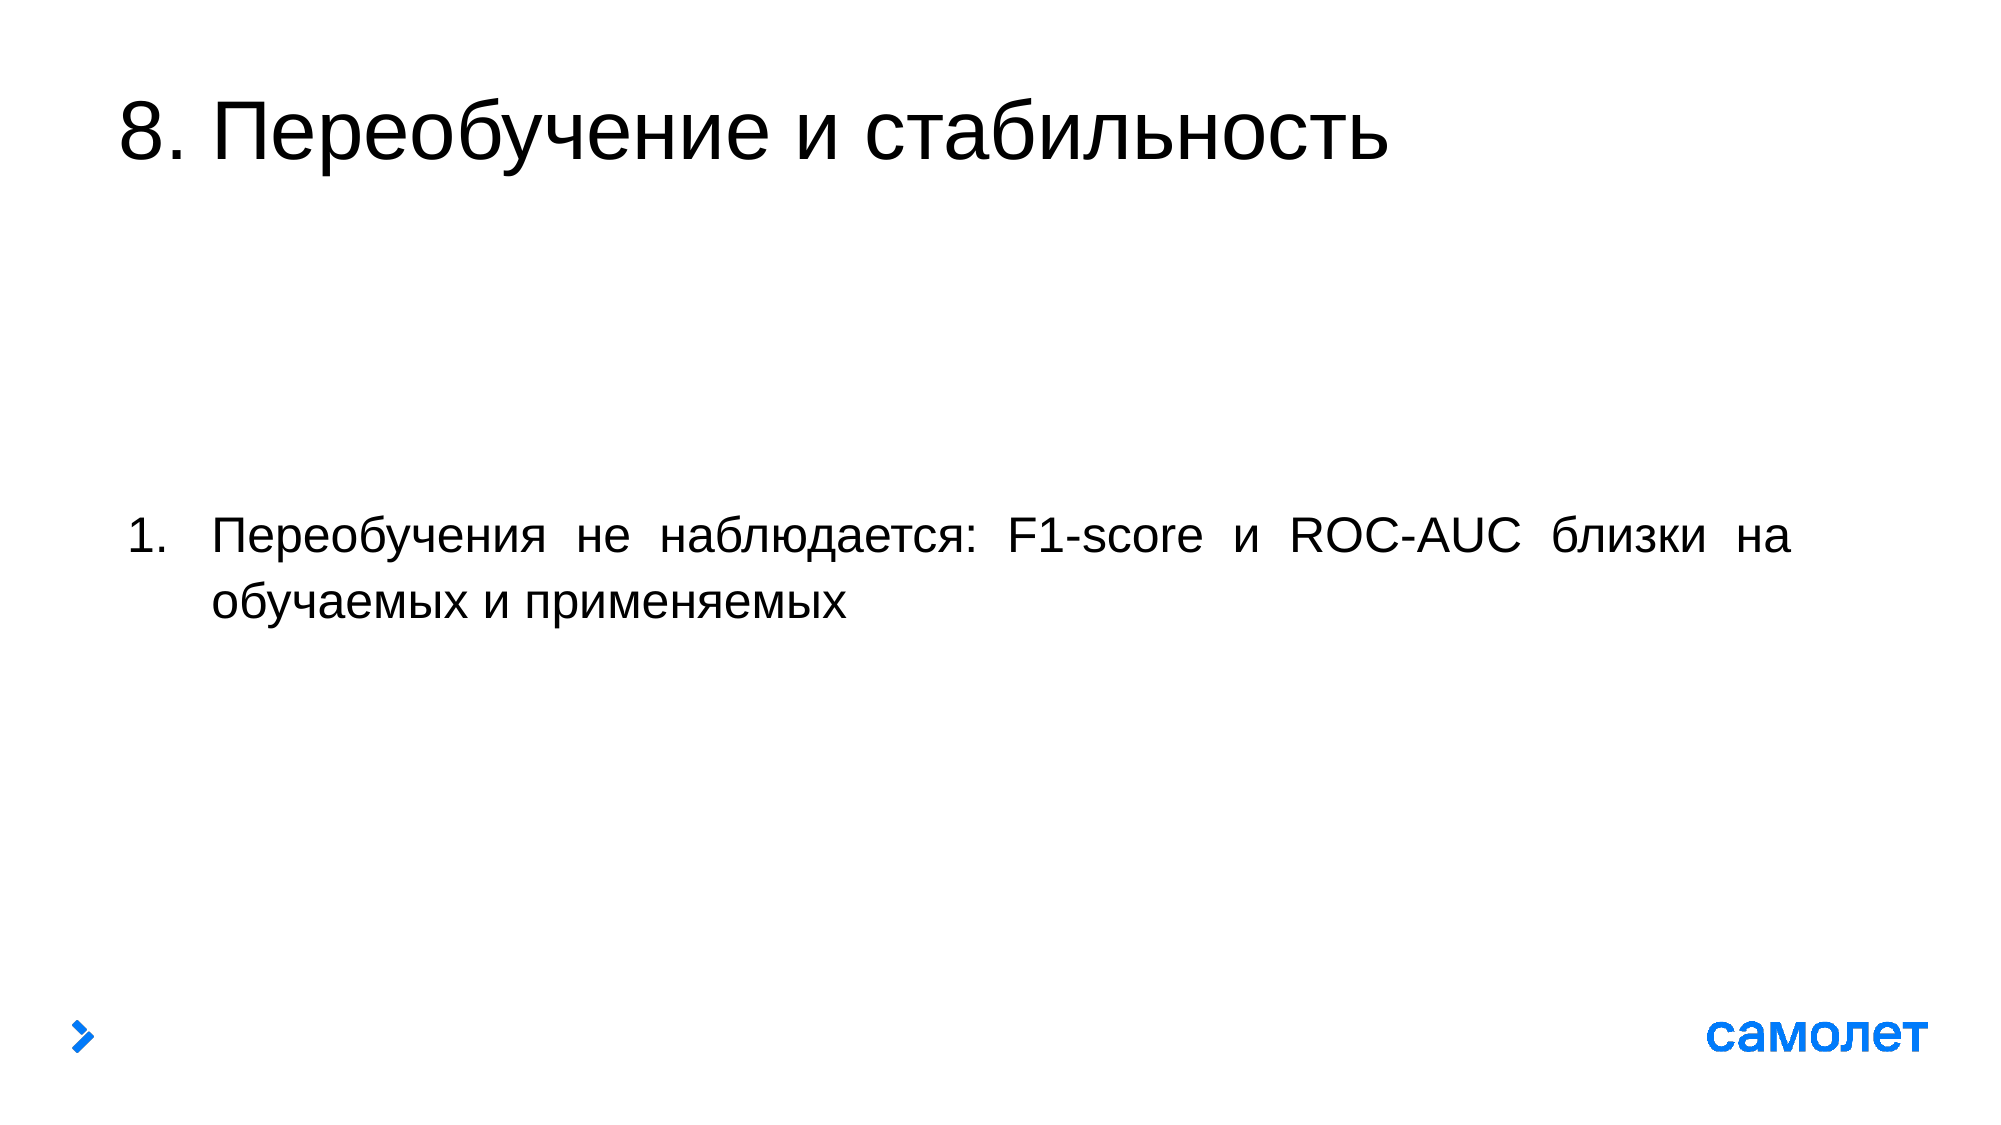

# 8. Переобучение и стабильность
Переобучения не наблюдается: F1-score и ROC-AUC близки на обучаемых и применяемых